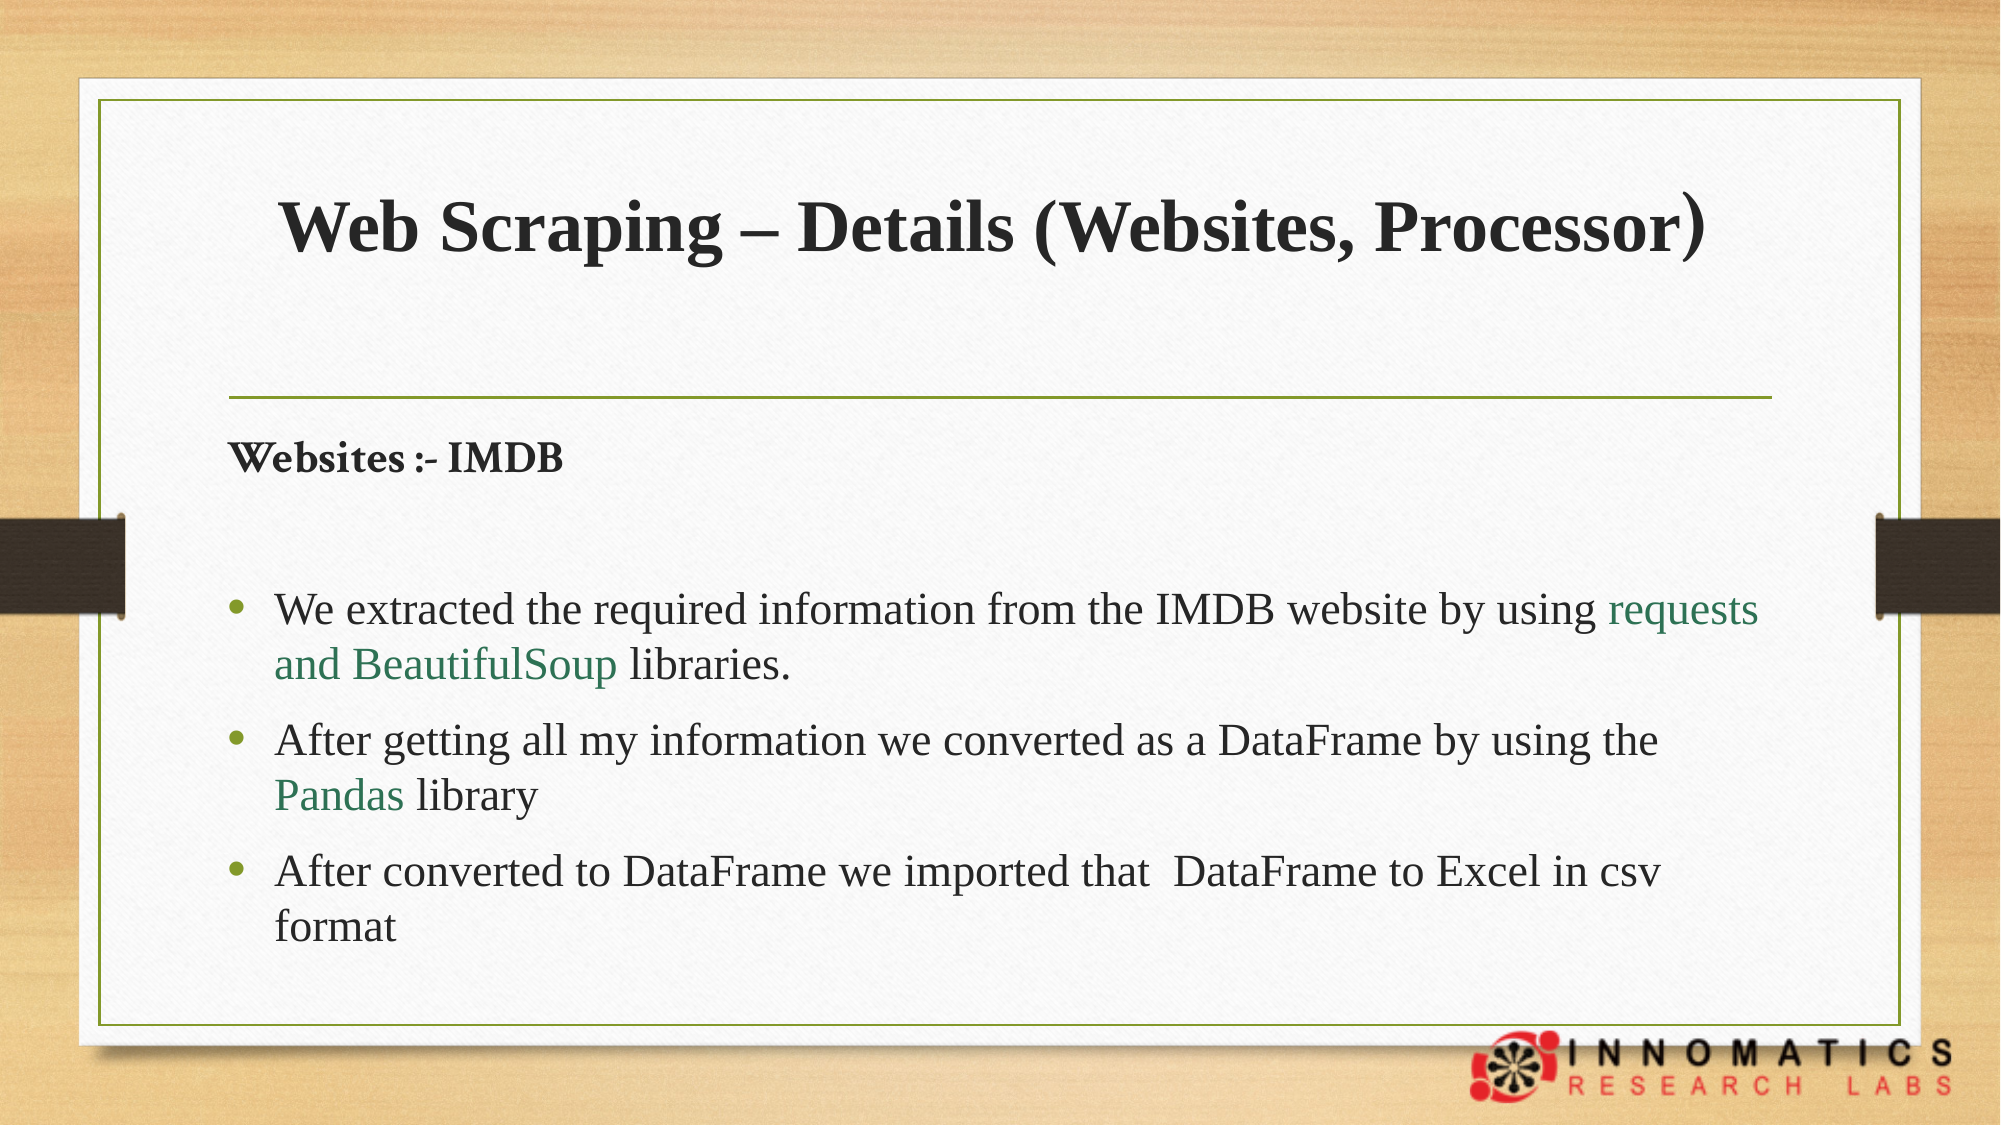

# Web Scraping – Details (Websites, Processor)
Websites :- IMDB

We extracted the required information from the IMDB website by using requests and BeautifulSoup libraries.
After getting all my information we converted as a DataFrame by using the Pandas library
After converted to DataFrame we imported that  DataFrame to Excel in csv format